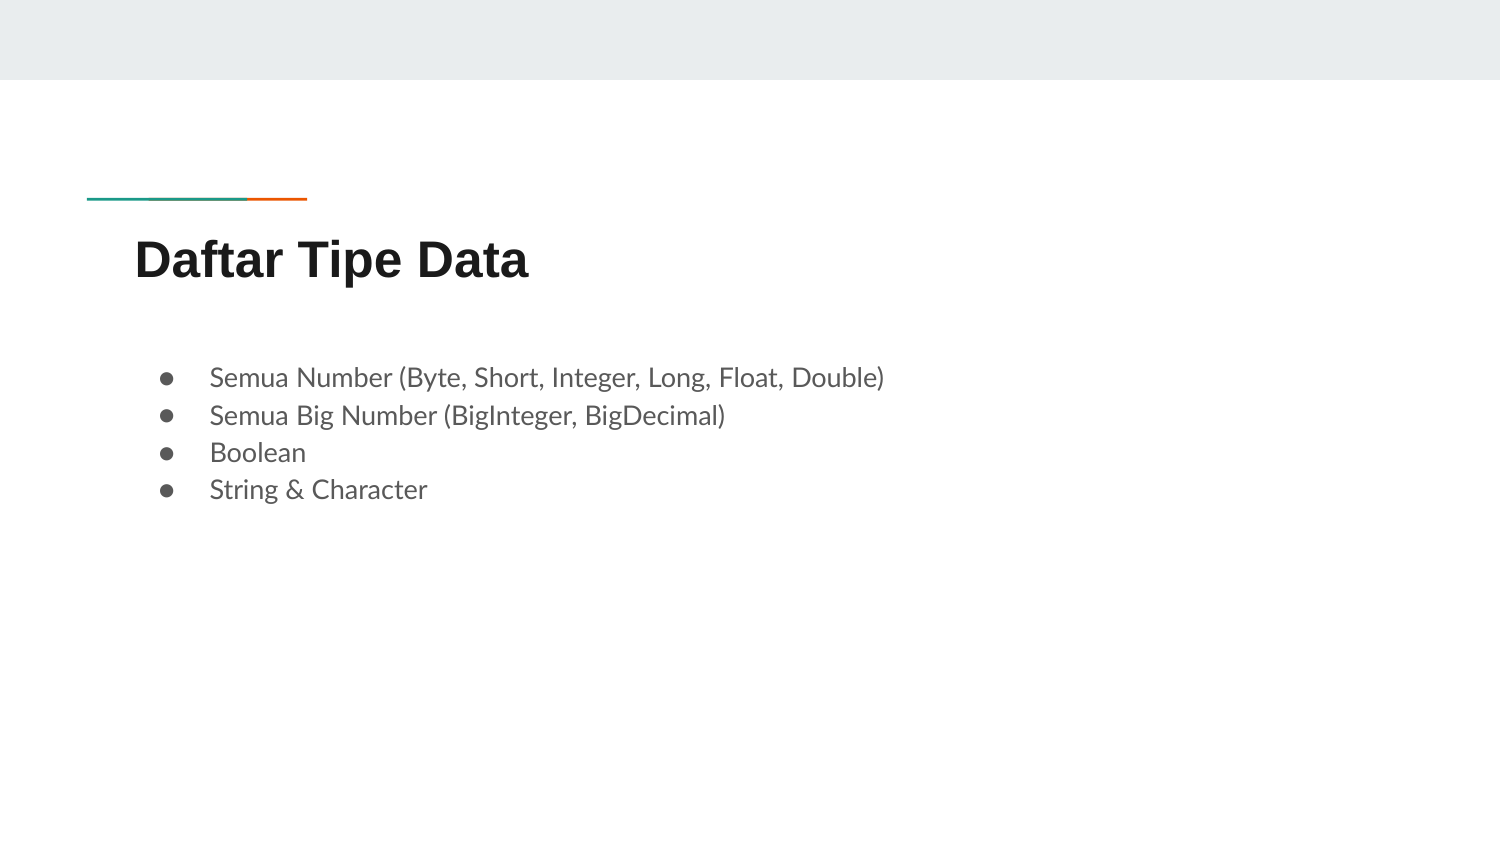

# Daftar Tipe Data
Semua Number (Byte, Short, Integer, Long, Float, Double)
Semua Big Number (BigInteger, BigDecimal)
Boolean
String & Character